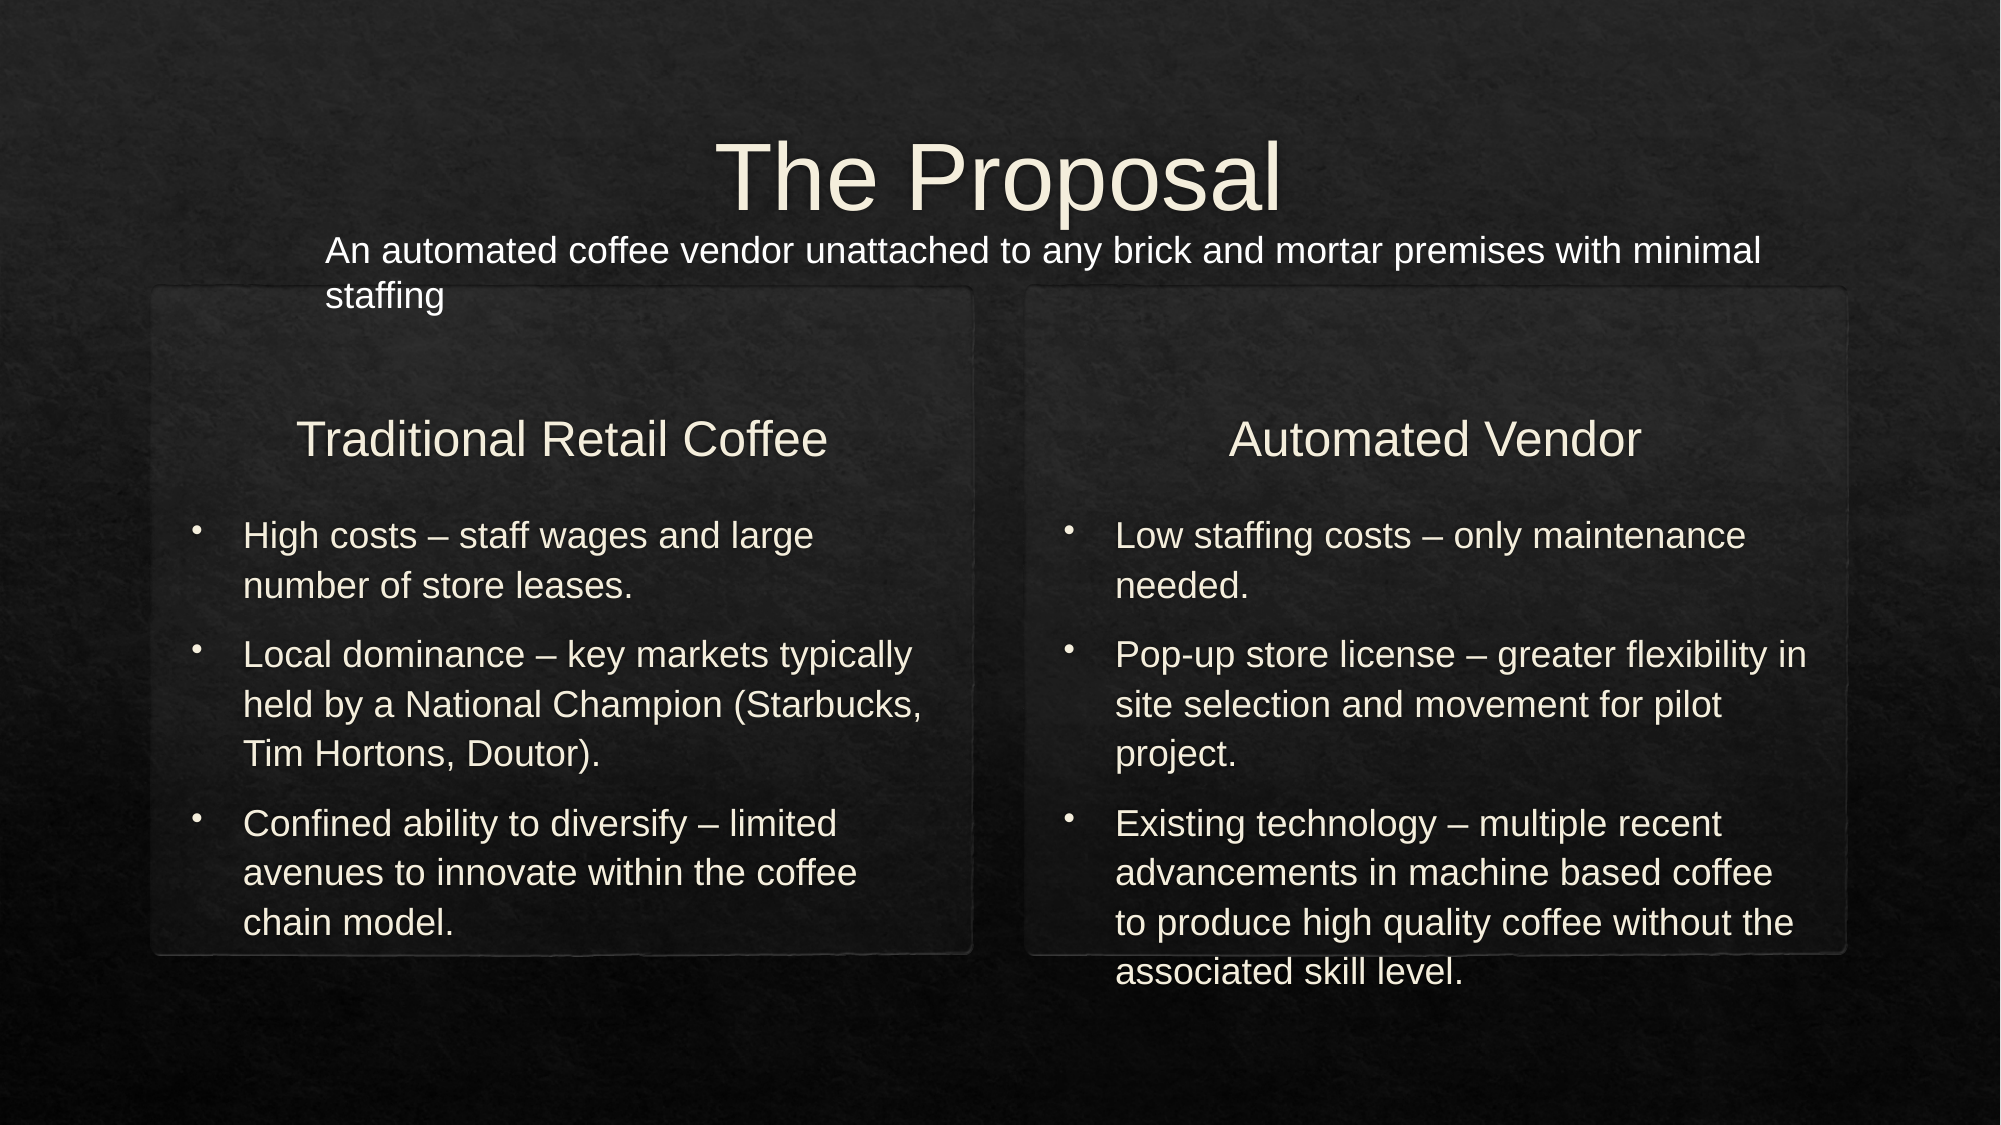

# The Proposal
An automated coffee vendor unattached to any brick and mortar premises with minimal staffing
Automated Vendor
Traditional Retail Coffee
High costs – staff wages and large number of store leases.
Local dominance – key markets typically held by a National Champion (Starbucks, Tim Hortons, Doutor).
Confined ability to diversify – limited avenues to innovate within the coffee chain model.
Low staffing costs – only maintenance needed.
Pop-up store license – greater flexibility in site selection and movement for pilot project.
Existing technology – multiple recent advancements in machine based coffee to produce high quality coffee without the associated skill level.